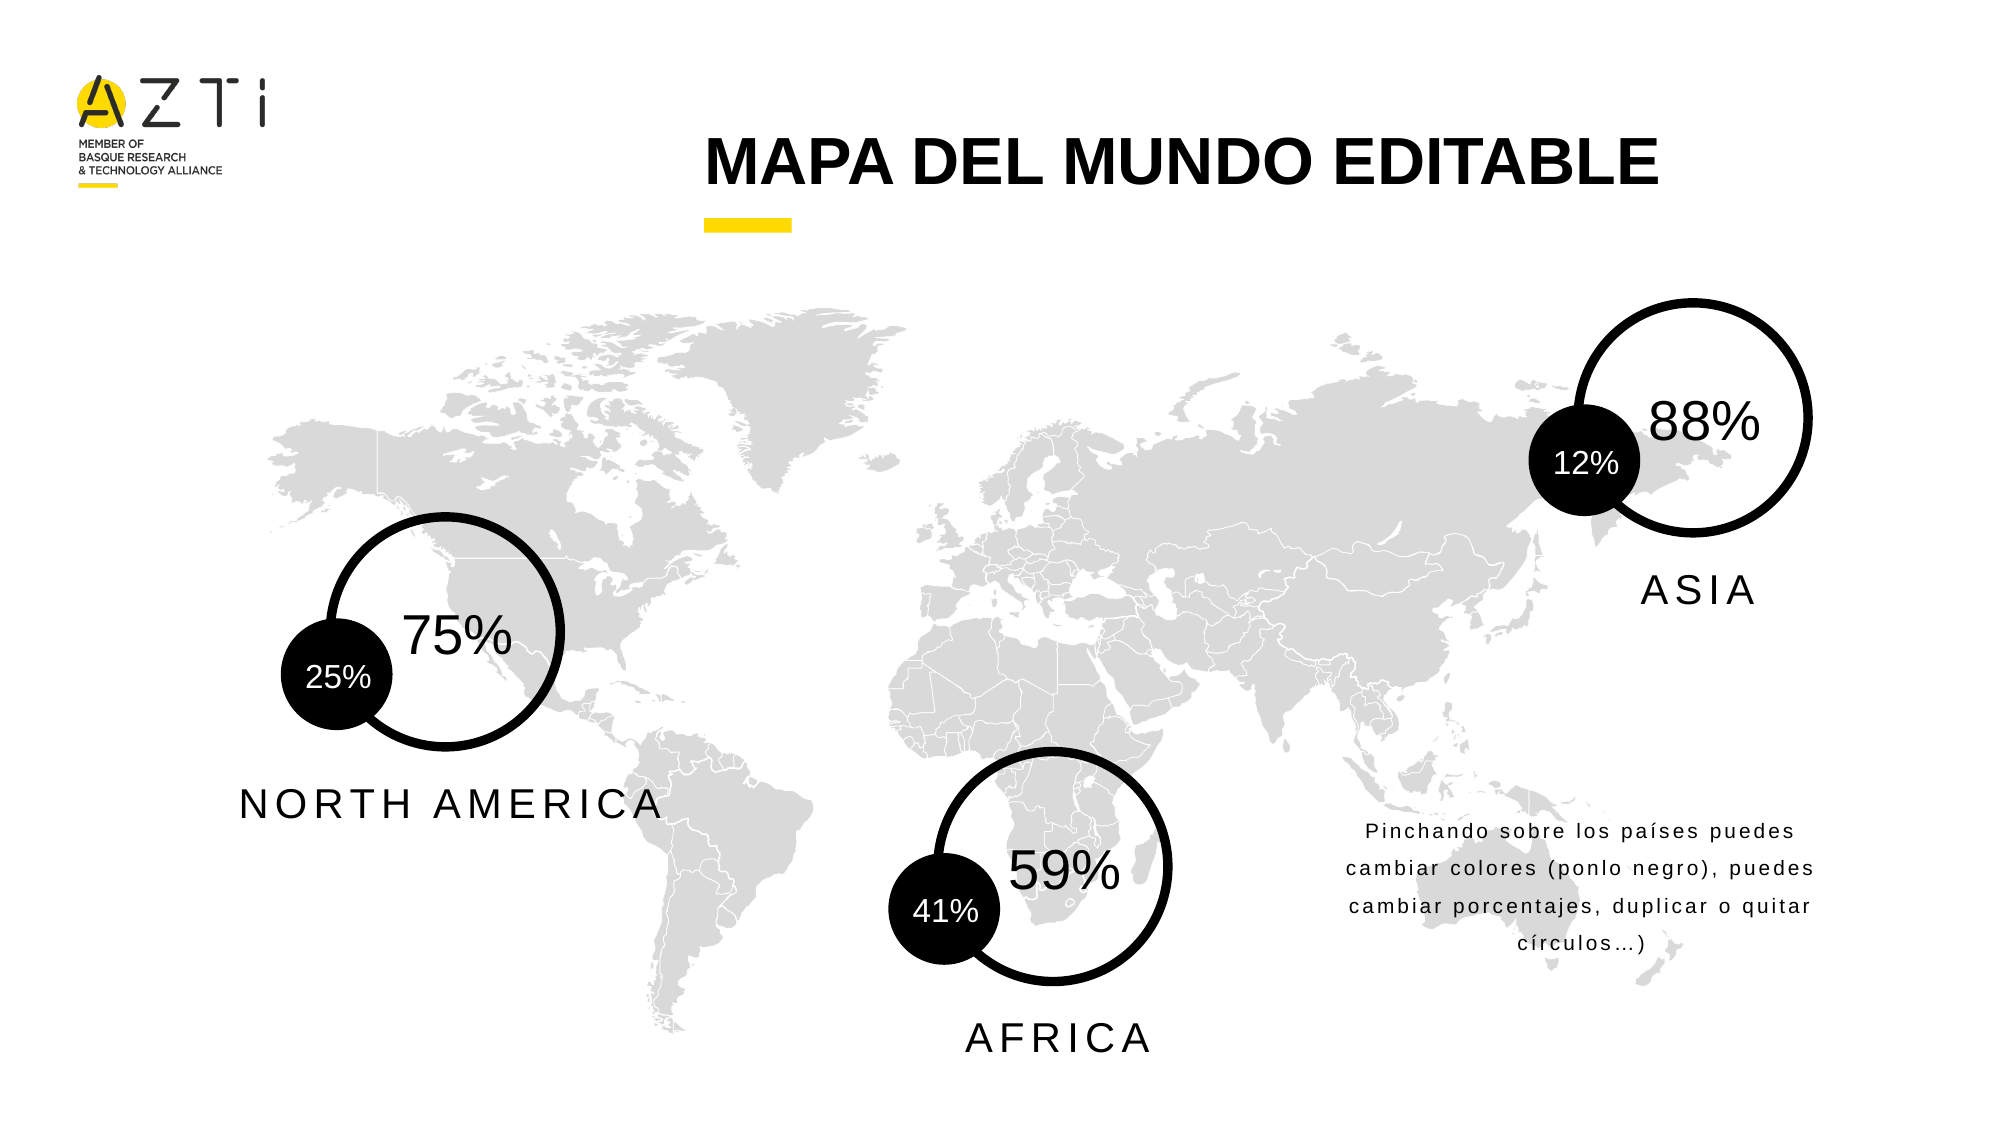

MAPA DEL MUNDO EDITABLE

88%

12%

ASIA

75%

25%

NORTH AMERICA

Pinchando sobre los países puedes cambiar colores (ponlo negro), puedes cambiar porcentajes, duplicar o quitar círculos…)

59%

41%

AFRICA